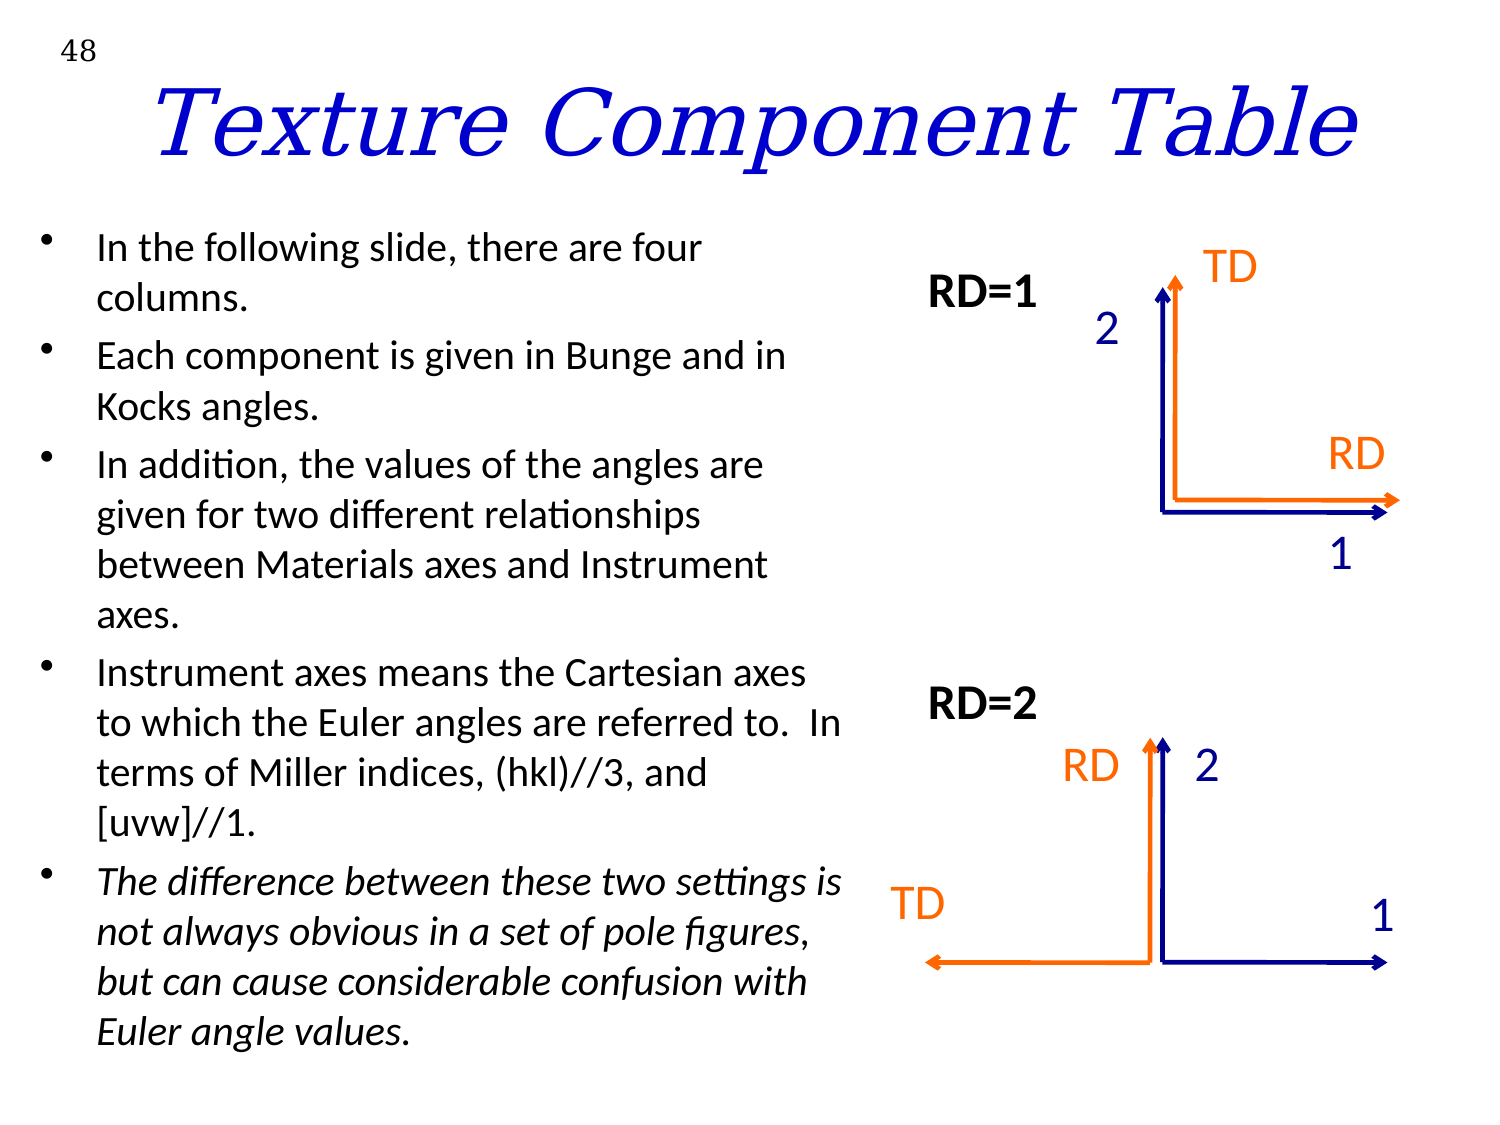

48
# Texture Component Table
In the following slide, there are four columns.
Each component is given in Bunge and in Kocks angles.
In addition, the values of the angles are given for two different relationships between Materials axes and Instrument axes.
Instrument axes means the Cartesian axes to which the Euler angles are referred to.  In terms of Miller indices, (hkl)//3, and [uvw]//1.
The difference between these two settings is not always obvious in a set of pole figures, but can cause considerable confusion with Euler angle values.
TD
RD=1
2
RD
1
RD=2
RD
2
TD
1